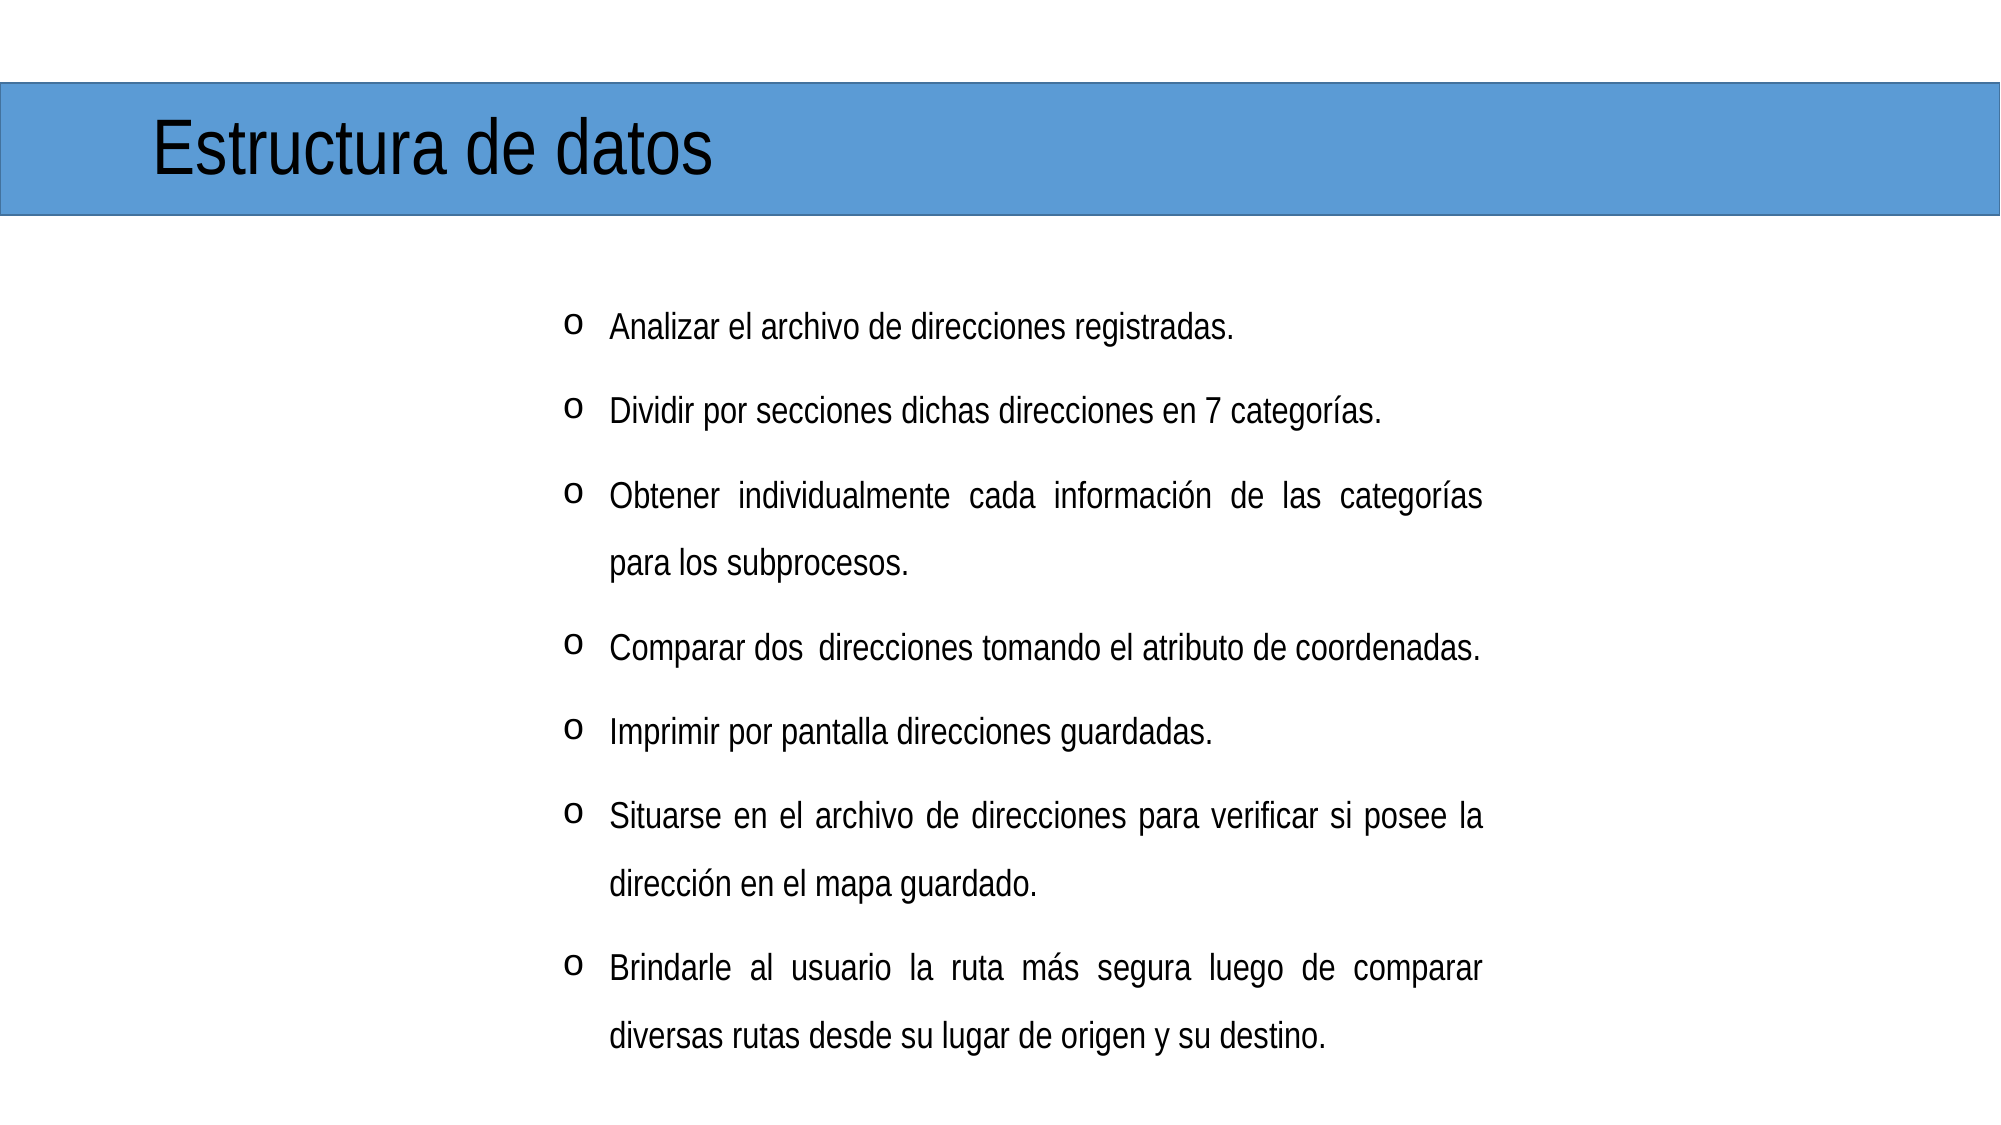

# Estructura de datos
Analizar el archivo de direcciones registradas.
Dividir por secciones dichas direcciones en 7 categorías.
Obtener individualmente cada información de las categorías para los subprocesos.
Comparar dos direcciones tomando el atributo de coordenadas.
Imprimir por pantalla direcciones guardadas.
Situarse en el archivo de direcciones para verificar si posee la dirección en el mapa guardado.
Brindarle al usuario la ruta más segura luego de comparar diversas rutas desde su lugar de origen y su destino.